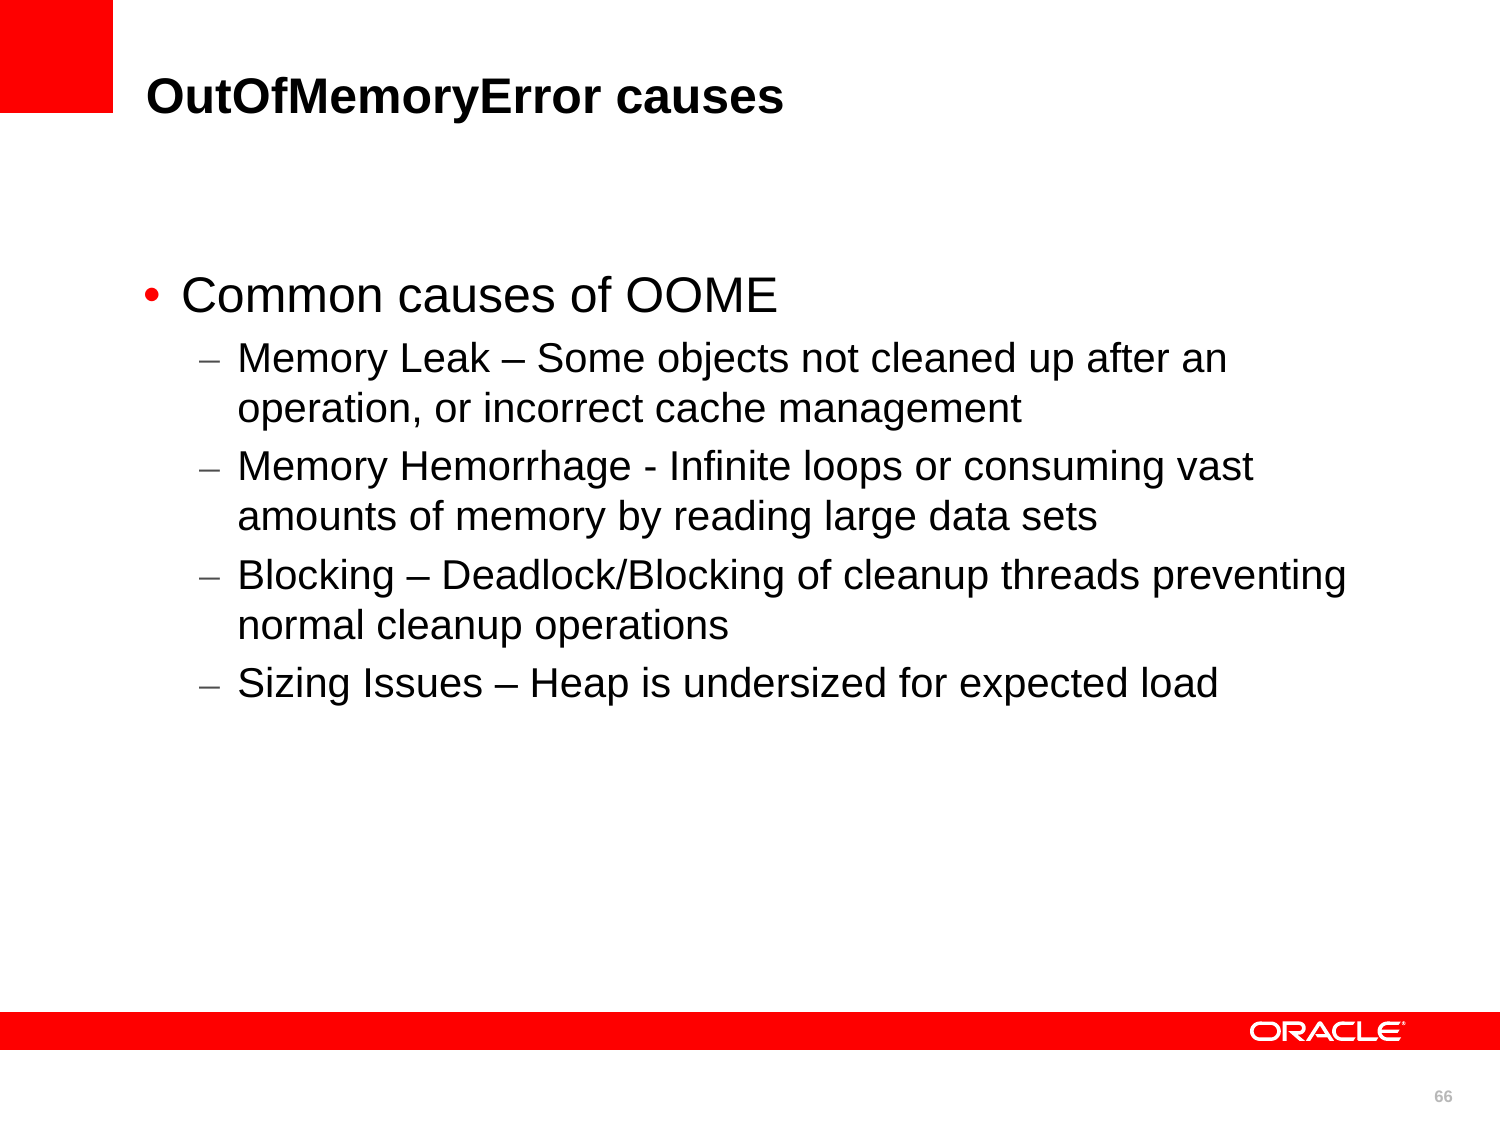

# OutOfMemoryError causes
Common causes of OOME
Memory Leak – Some objects not cleaned up after an operation, or incorrect cache management
Memory Hemorrhage - Infinite loops or consuming vast amounts of memory by reading large data sets
Blocking – Deadlock/Blocking of cleanup threads preventing normal cleanup operations
Sizing Issues – Heap is undersized for expected load